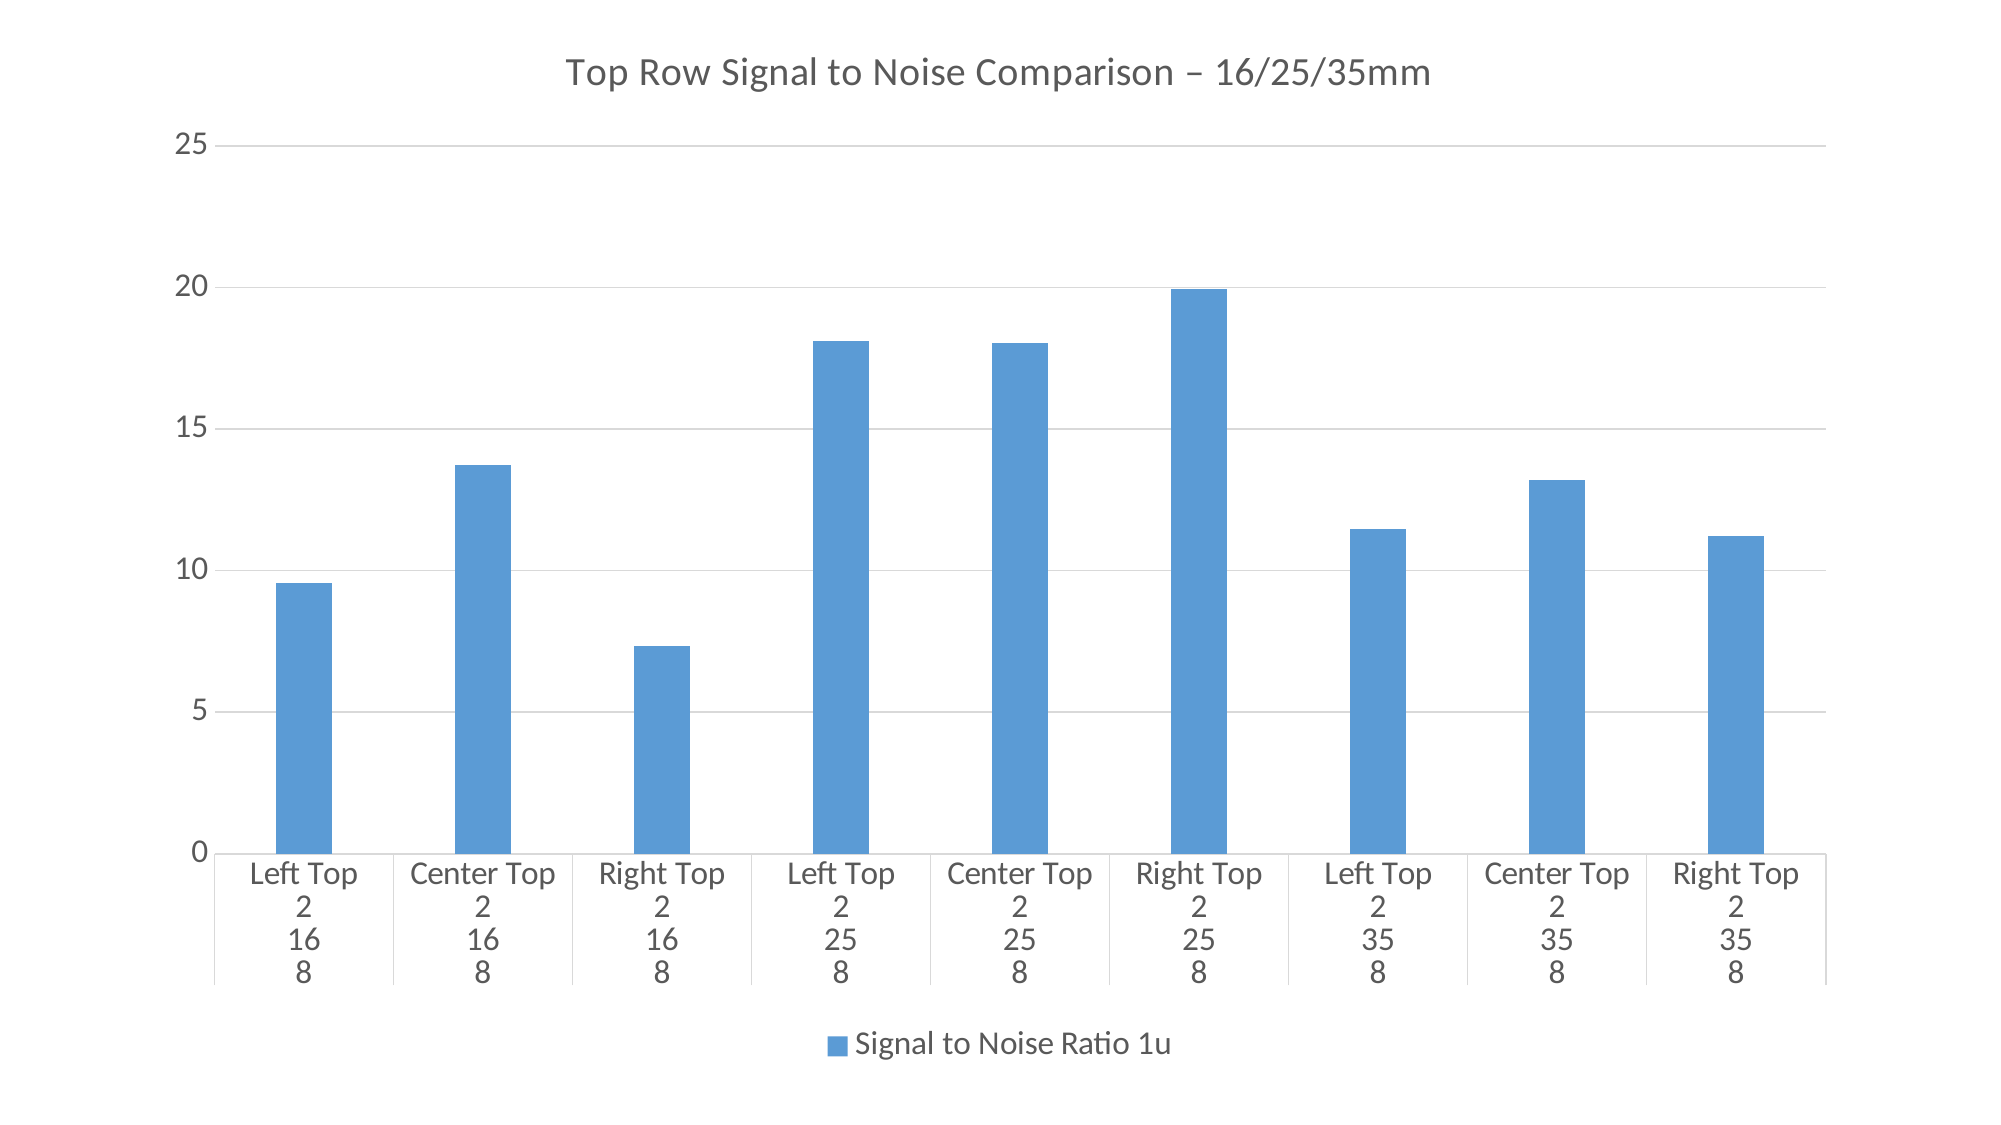

### Chart: Top Row Signal to Noise Comparison – 16/25/35mm

| Category | Signal to Noise Ratio 1u |
|---|---|
| Left Top | 9.578 |
| Center Top | 13.736 |
| Right Top | 7.357 |
| Left Top | 18.099 |
| Center Top | 18.042 |
| Right Top | 19.935 |
| Left Top | 11.476 |
| Center Top | 13.202 |
| Right Top | 11.238 |